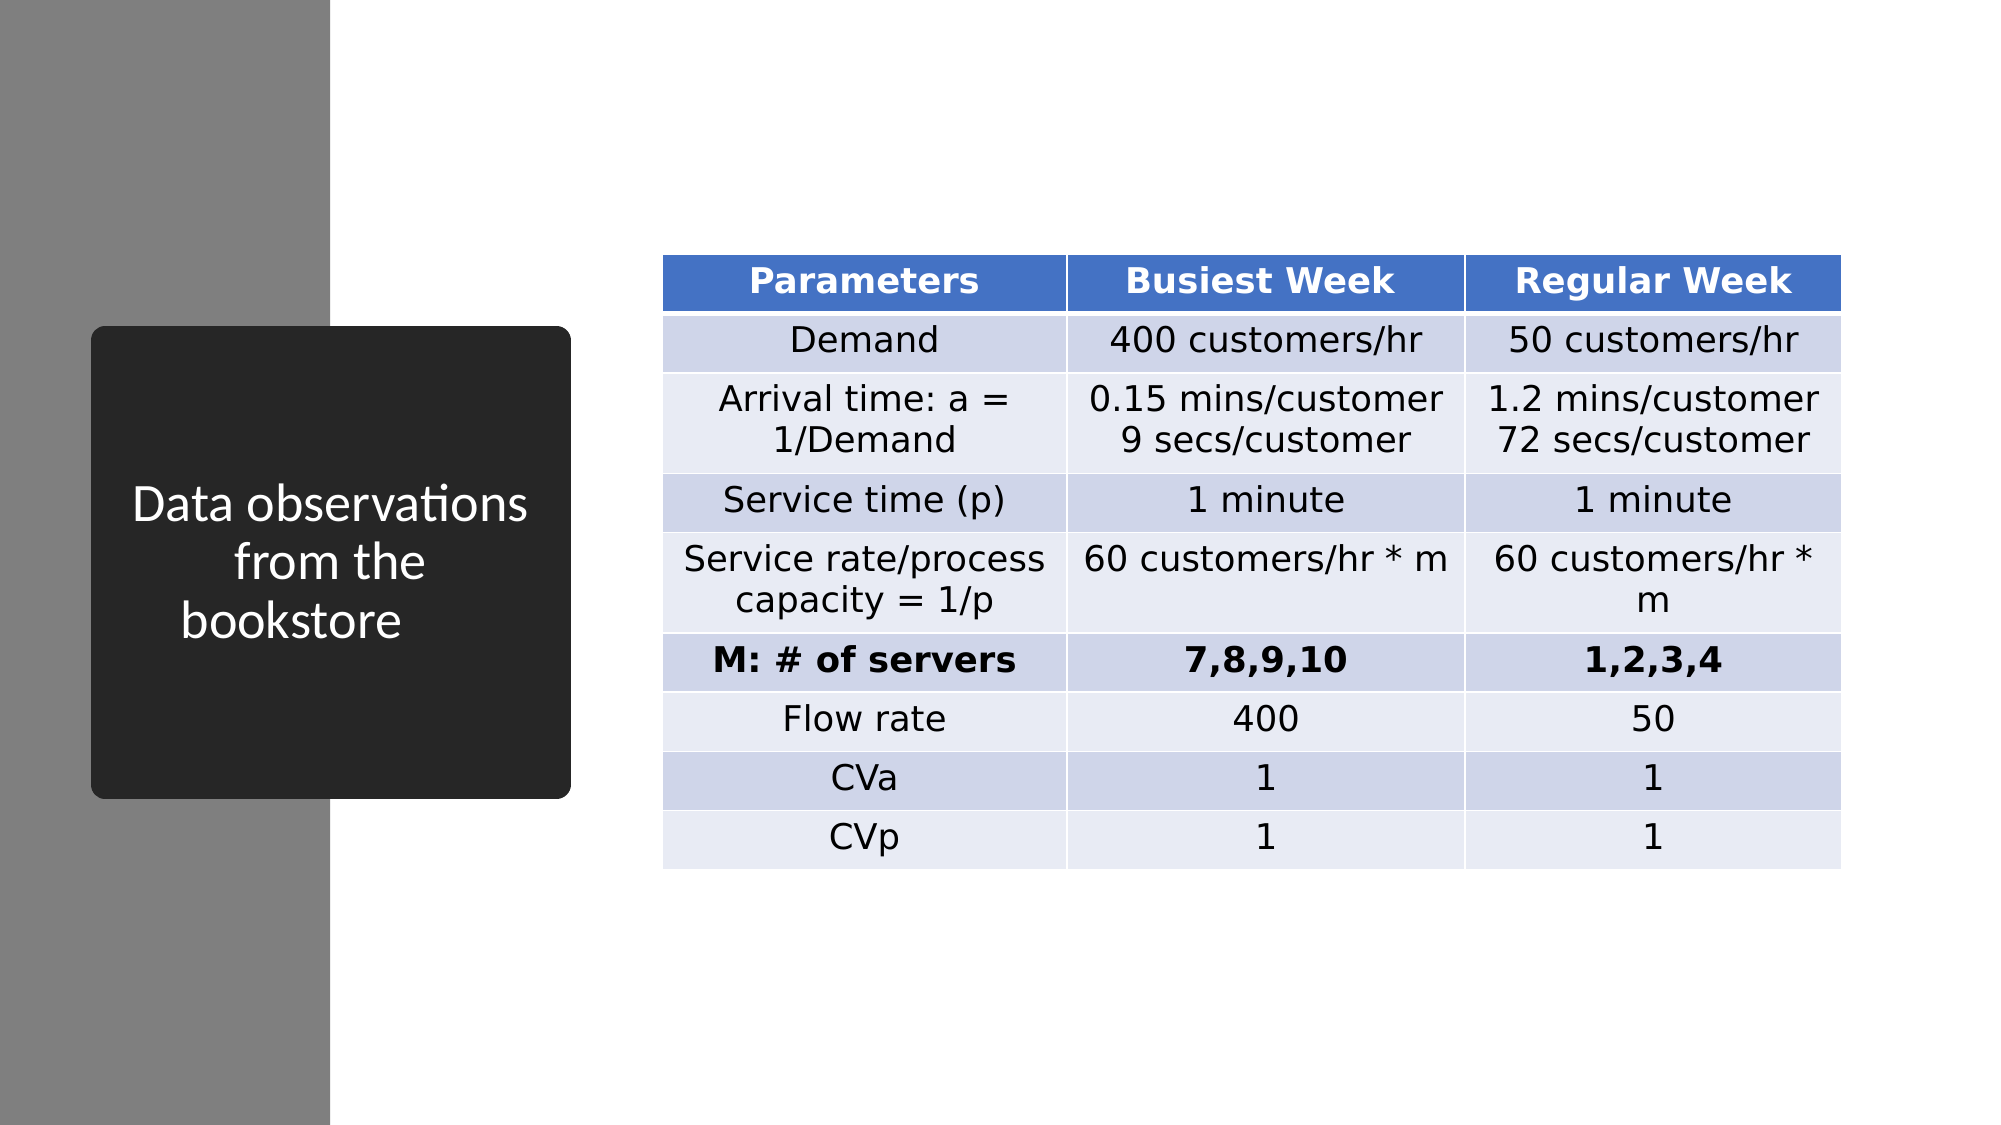

| Parameters | Busiest Week | Regular Week |
| --- | --- | --- |
| Demand | 400 customers/hr | 50 customers/hr |
| Arrival time: a = 1/Demand | 0.15 mins/customer 9 secs/customer | 1.2 mins/customer 72 secs/customer |
| Service time (p) | 1 minute | 1 minute |
| Service rate/process capacity = 1/p | 60 customers/hr \* m | 60 customers/hr \* m |
| M: # of servers | 7,8,9,10 | 1,2,3,4 |
| Flow rate | 400 | 50 |
| CVa | 1 | 1 |
| CVp | 1 | 1 |
# Data observations from the bookstore